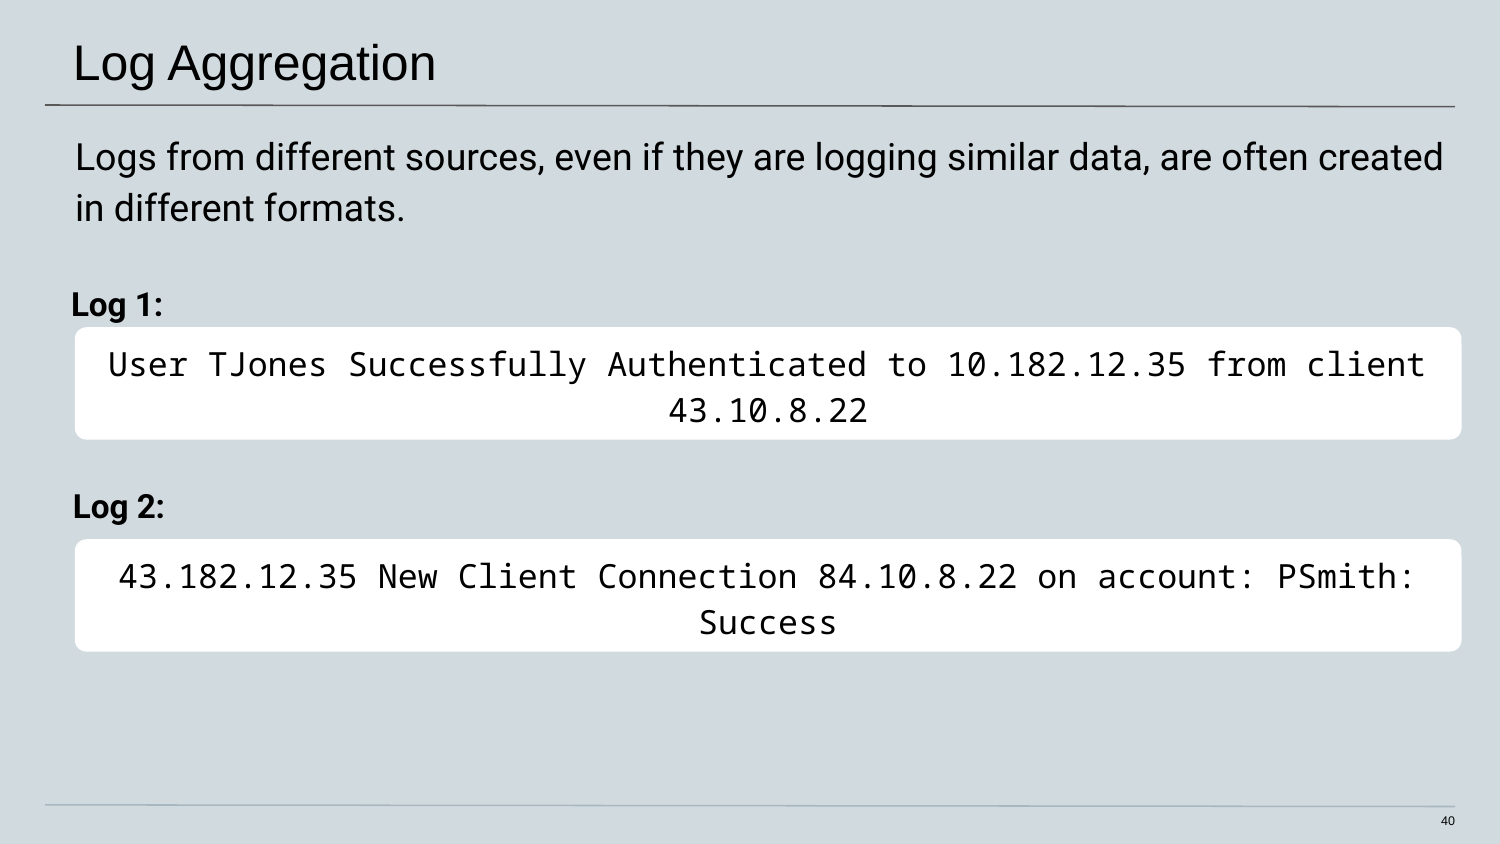

# Log Aggregation
Logs from different sources, even if they are logging similar data, are often created in different formats.
User TJones Successfully Authenticated to 10.182.12.35 from client 43.10.8.22
Log 1:
Log 2:
43.182.12.35 New Client Connection 84.10.8.22 on account: PSmith: Success
40